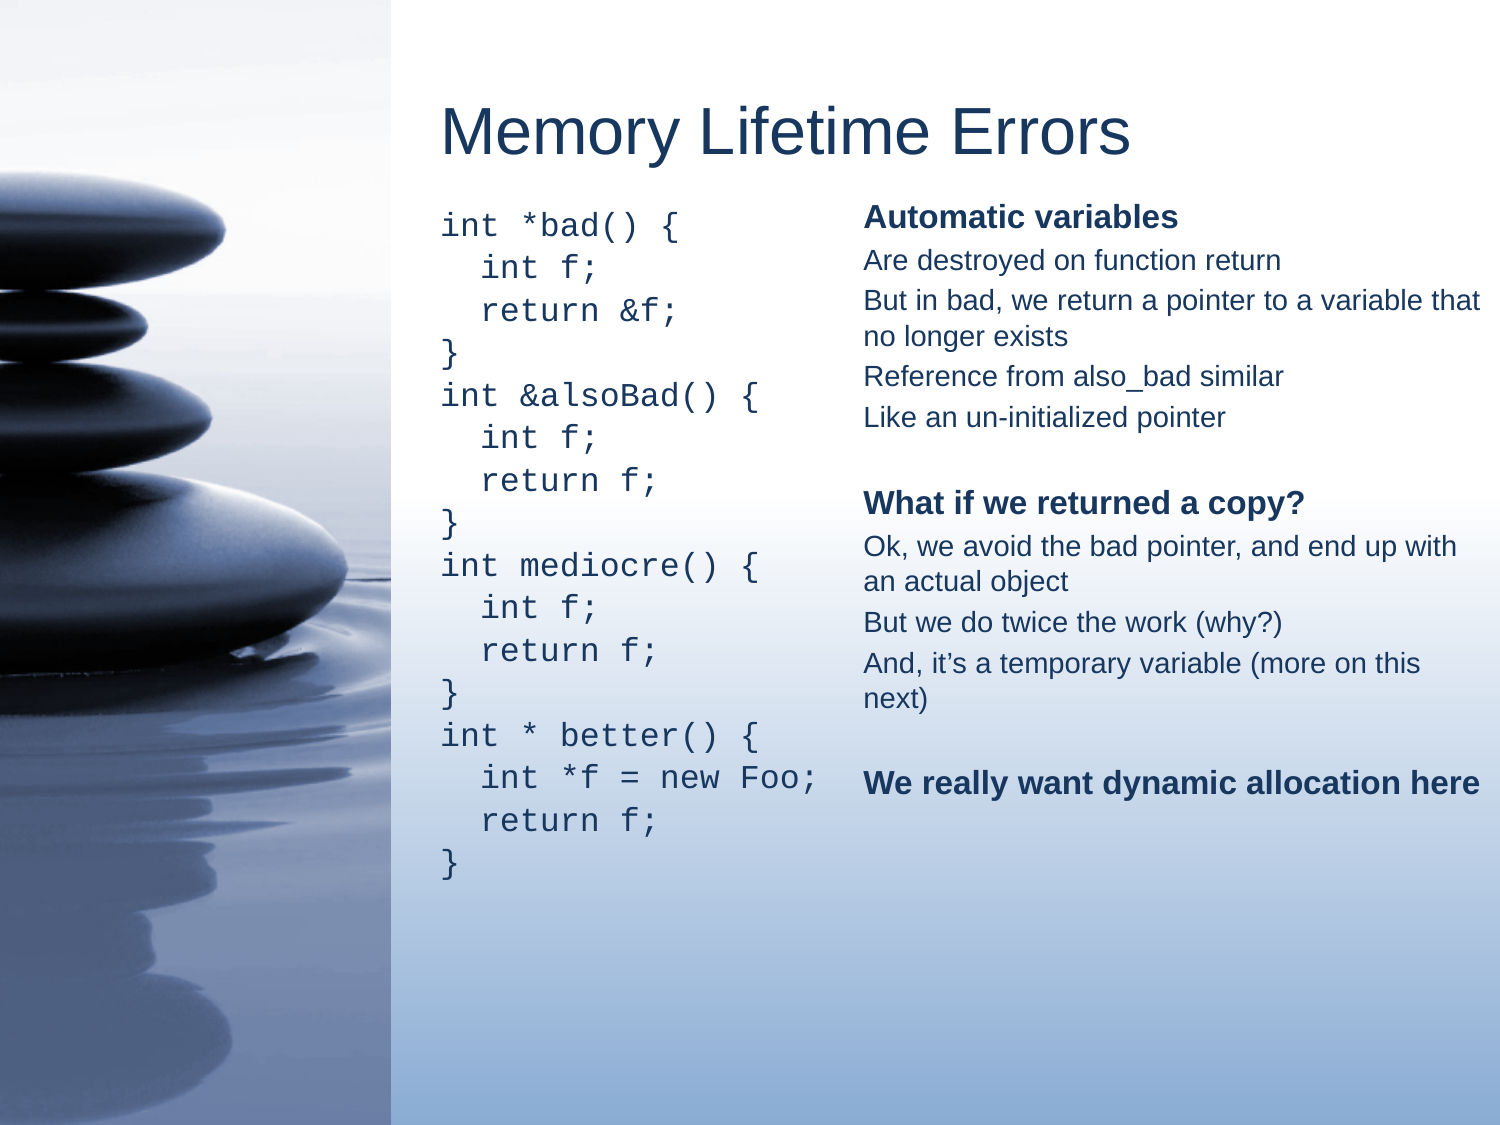

# Memory Lifetime Errors
Automatic variables
Are destroyed on function return
But in bad, we return a pointer to a variable that no longer exists
Reference from also_bad similar
Like an un-initialized pointer

What if we returned a copy?
Ok, we avoid the bad pointer, and end up with an actual object
But we do twice the work (why?)
And, it’s a temporary variable (more on this next)

We really want dynamic allocation here

int *bad() {
  int f;
  return &f;
}
int &alsoBad() {
  int f;
  return f;
}
int mediocre() {
  int f;
  return f;
}
int * better() {
  int *f = new Foo;
  return f;
}